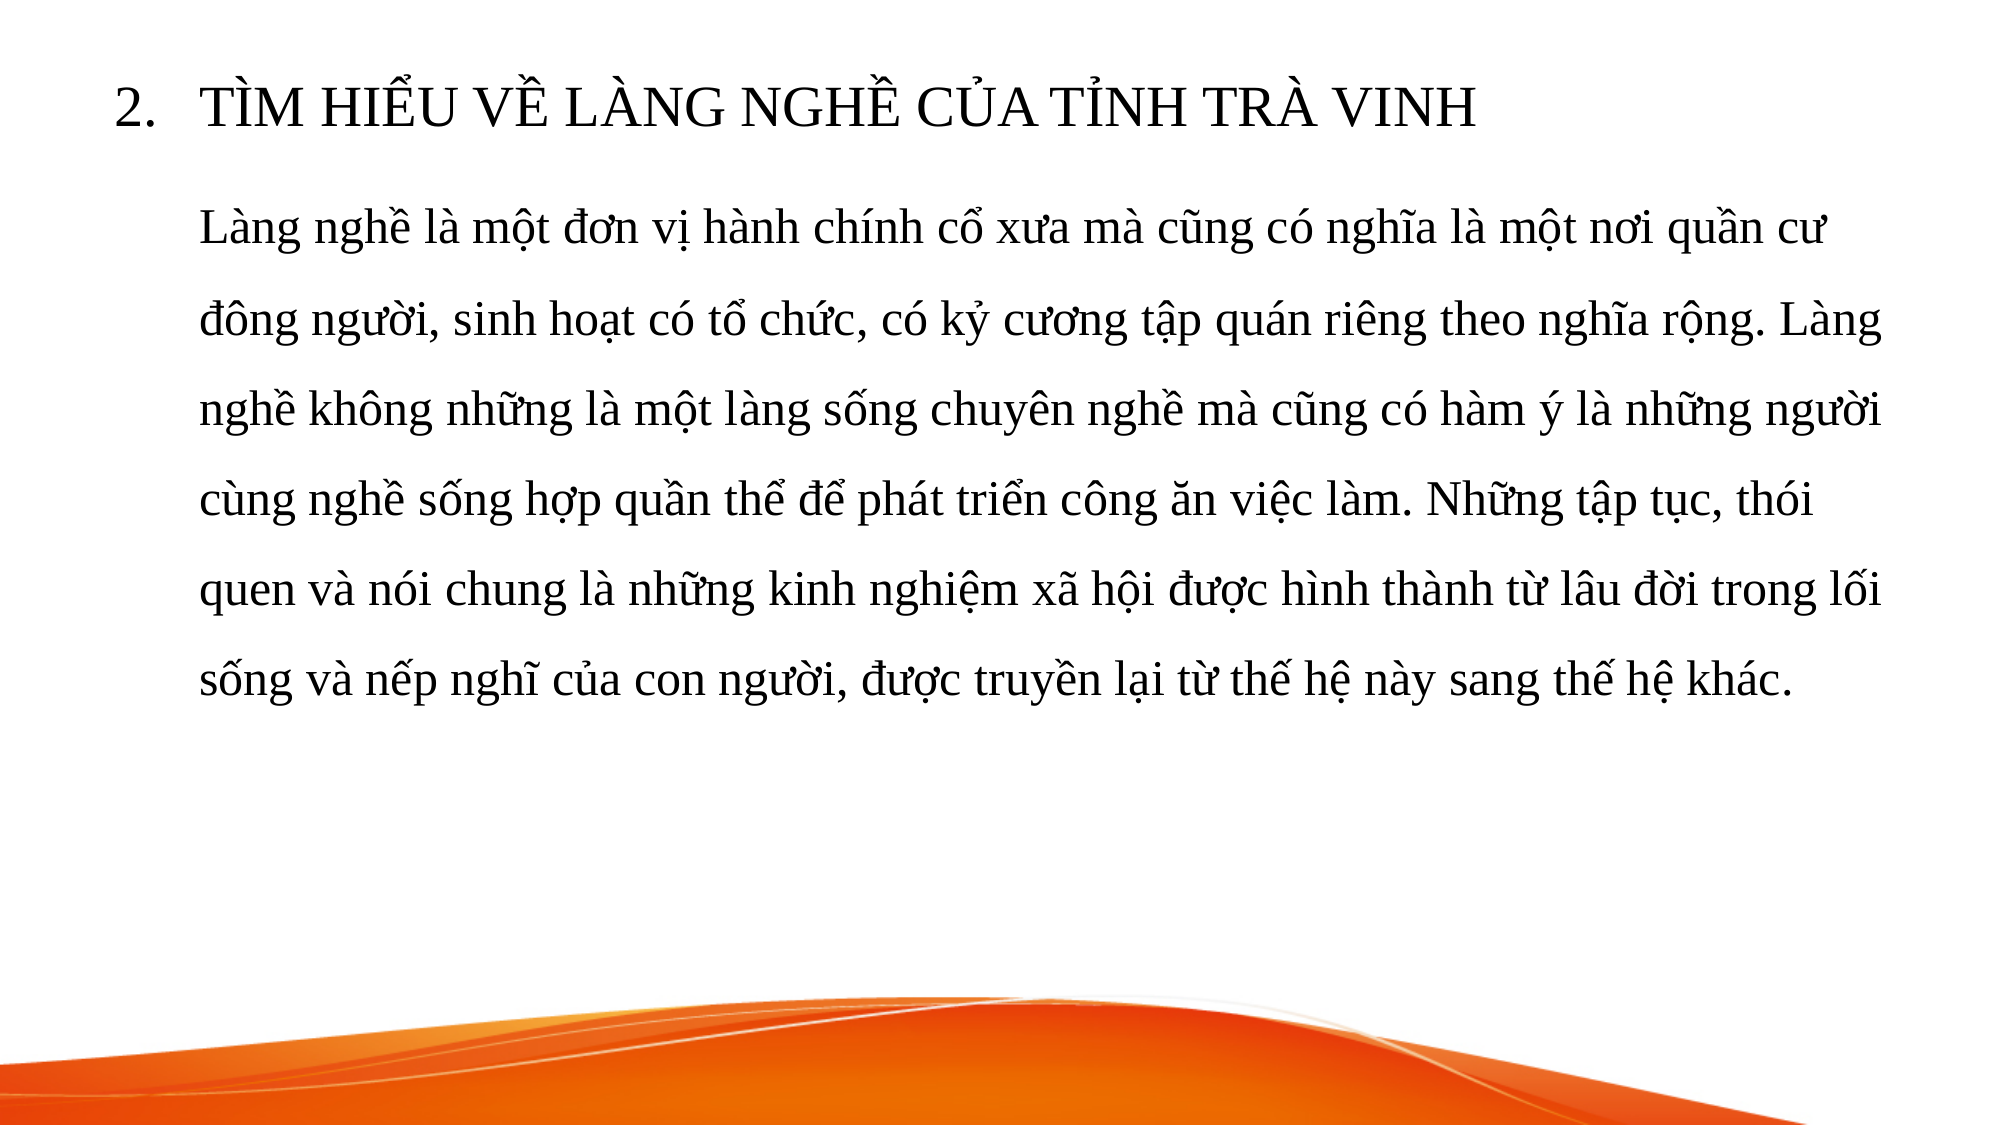

TÌM HIỂU VỀ LÀNG NGHỀ CỦA TỈNH TRÀ VINH
	Làng nghề là một đơn vị hành chính cổ xưa mà cũng có nghĩa là một nơi quần cư đông người, sinh hoạt có tổ chức, có kỷ cương tập quán riêng theo nghĩa rộng. Làng nghề không những là một làng sống chuyên nghề mà cũng có hàm ý là những người cùng nghề sống hợp quần thể để phát triển công ăn việc làm. Những tập tục, thói quen và nói chung là những kinh nghiệm xã hội được hình thành từ lâu đời trong lối sống và nếp nghĩ của con người, được truyền lại từ thế hệ này sang thế hệ khác.